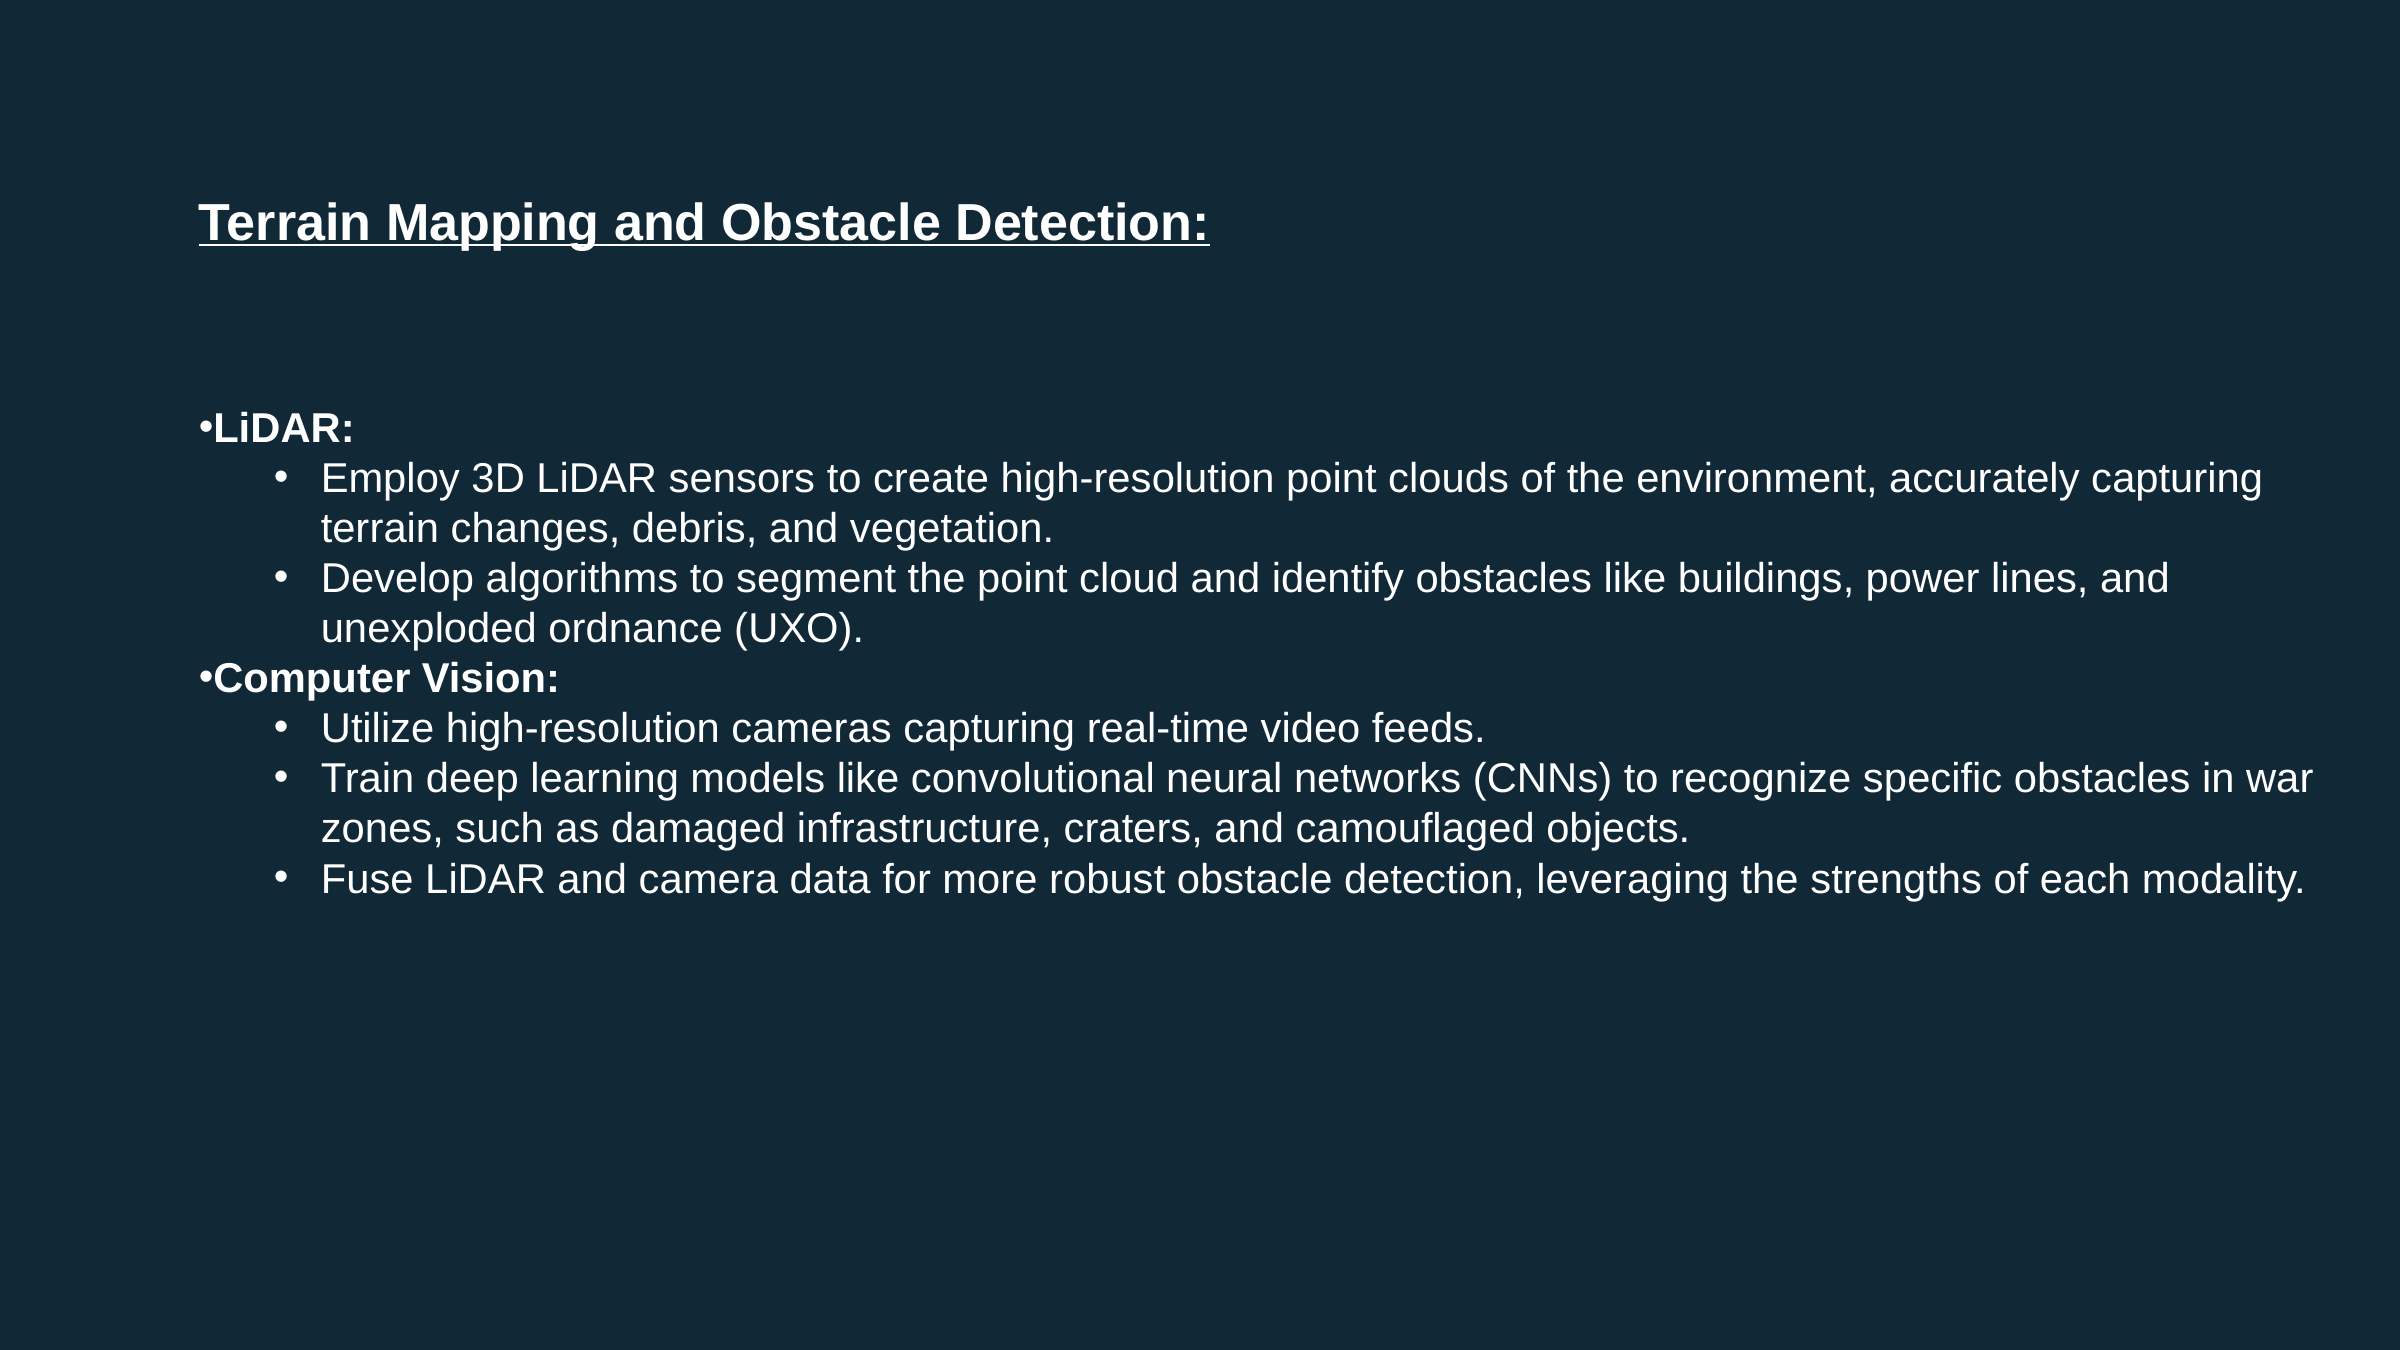

Terrain Mapping and Obstacle Detection:

LiDAR:
Employ 3D LiDAR sensors to create high-resolution point clouds of the environment, accurately capturing terrain changes, debris, and vegetation.
Develop algorithms to segment the point cloud and identify obstacles like buildings, power lines, and unexploded ordnance (UXO).
Computer Vision:
Utilize high-resolution cameras capturing real-time video feeds.
Train deep learning models like convolutional neural networks (CNNs) to recognize specific obstacles in war zones, such as damaged infrastructure, craters, and camouflaged objects.
Fuse LiDAR and camera data for more robust obstacle detection, leveraging the strengths of each modality.